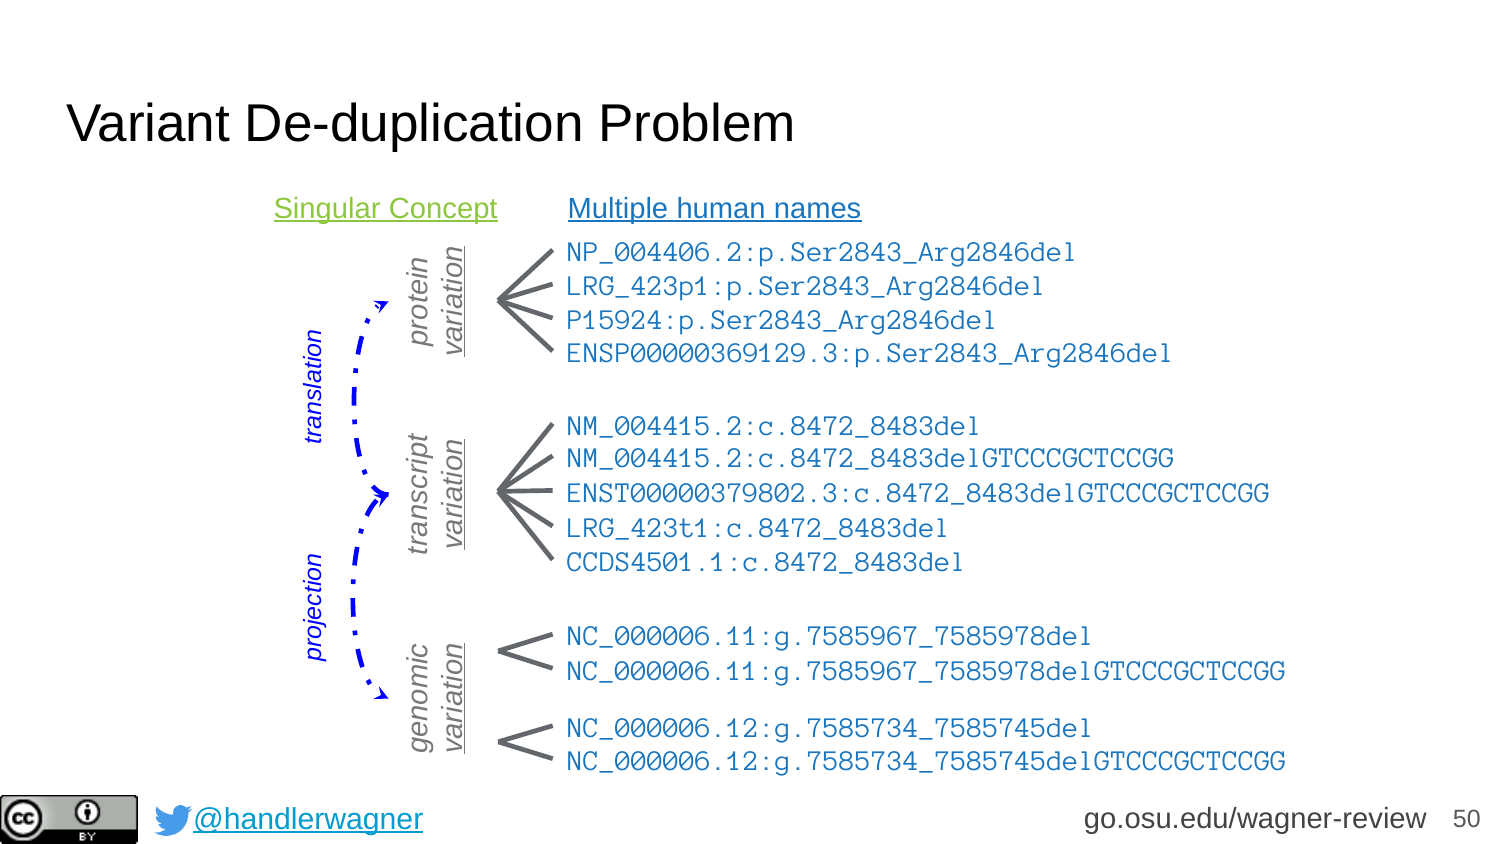

# Variant De-duplication Problem
Singular Concept
Multiple human names
NP_004406.2:p.Ser2843_Arg2846del
LRG_423p1:p.Ser2843_Arg2846del
P15924:p.Ser2843_Arg2846del
ENSP00000369129.3:p.Ser2843_Arg2846del
protein
variation
translation
NM_004415.2:c.8472_8483del
NM_004415.2:c.8472_8483delGTCCCGCTCCGG
ENST00000379802.3:c.8472_8483delGTCCCGCTCCGG
LRG_423t1:c.8472_8483del
CCDS4501.1:c.8472_8483del
transcript
variation
projection
NC_000006.11:g.7585967_7585978del
NC_000006.11:g.7585967_7585978delGTCCCGCTCCGG
genomic
variation
NC_000006.12:g.7585734_7585745del
NC_000006.12:g.7585734_7585745delGTCCCGCTCCGG
50